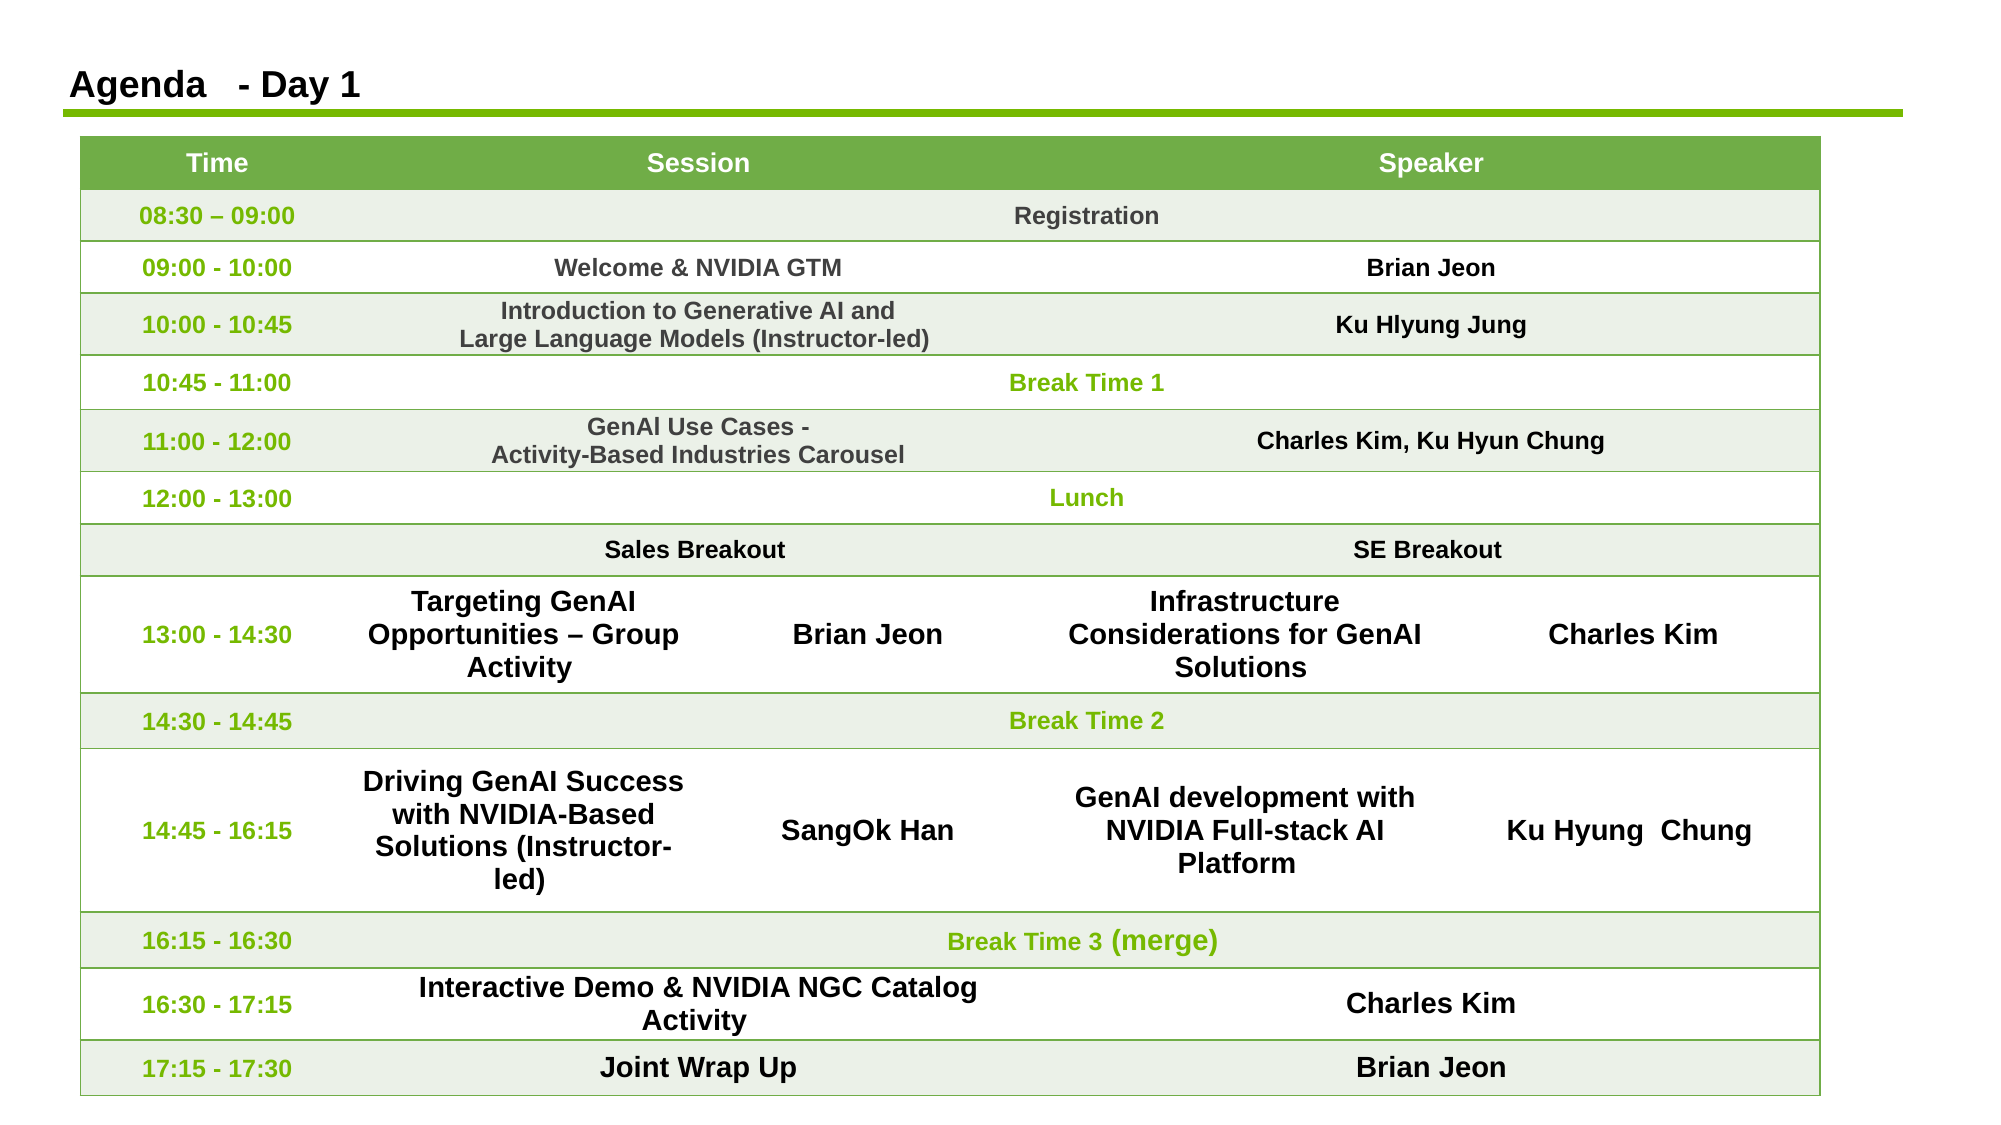

Agenda   - Day 1

| Time | Session |  | Speaker |  |
| --- | --- | --- | --- | --- |
| 08:30 – 09:00 | Registration |  |  |  |
| 09:00 - 10:00 | Welcome & NVIDIA GTM |  | Brian Jeon |  |
| 10:00 - 10:45 | Introduction to Generative AI and Large Language Models (Instructor-led) |  | Ku Hlyung Jung |  |
| 10:45 - 11:00 | Break Time 1 |  |  |  |
| 11:00 - 12:00 | GenAl Use Cases - Activity-Based Industries Carousel |  | Charles Kim, Ku Hyun Chung |  |
| 12:00 - 13:00 | Lunch |  |  |  |
|  | Sales Breakout |  | SE Breakout |  |
| 13:00 - 14:30 | Targeting GenAI Opportunities – Group Activity | Brian Jeon | Infrastructure Considerations for GenAI Solutions | Charles Kim |
| 14:30 - 14:45 | Break Time 2 |  |  |  |
| 14:45 - 16:15 | Driving GenAI Success with NVIDIA-Based Solutions (Instructor-led) | SangOk Han | GenAI development with NVIDIA Full-stack AI Platform | Ku Hyung  Chung |
| 16:15 - 16:30 | Break Time 3 (merge) |  |  |  |
| 16:30 - 17:15 | Interactive Demo & NVIDIA NGC Catalog Activity |  | Charles Kim |  |
| 17:15 - 17:30 | Joint Wrap Up |  | Brian Jeon |  |